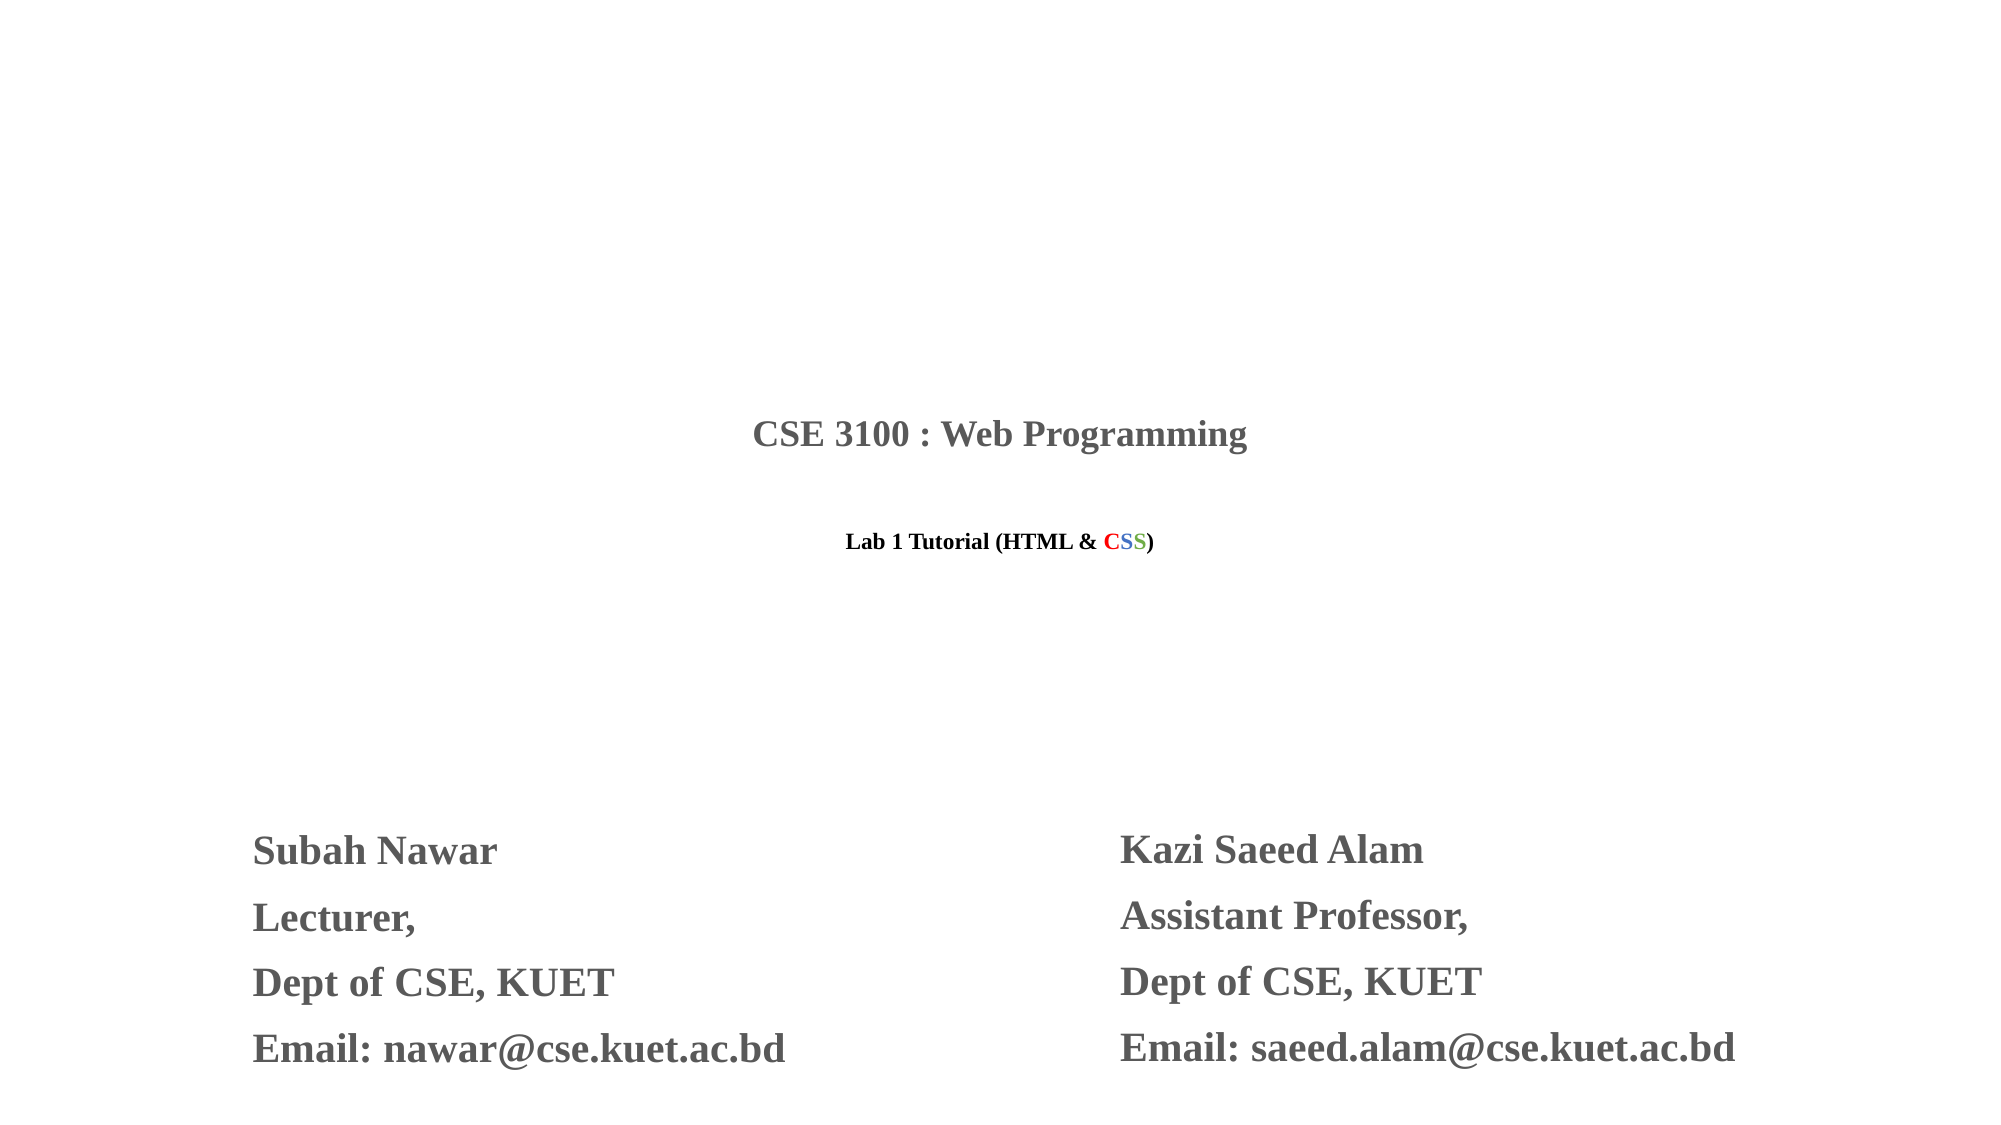

CSE 3100 : Web Programming
# Lab 1 Tutorial (HTML & CSS)
Kazi Saeed Alam
Assistant Professor,
Dept of CSE, KUET
Email: saeed.alam@cse.kuet.ac.bd
Subah Nawar
Lecturer,
Dept of CSE, KUET
Email: nawar@cse.kuet.ac.bd